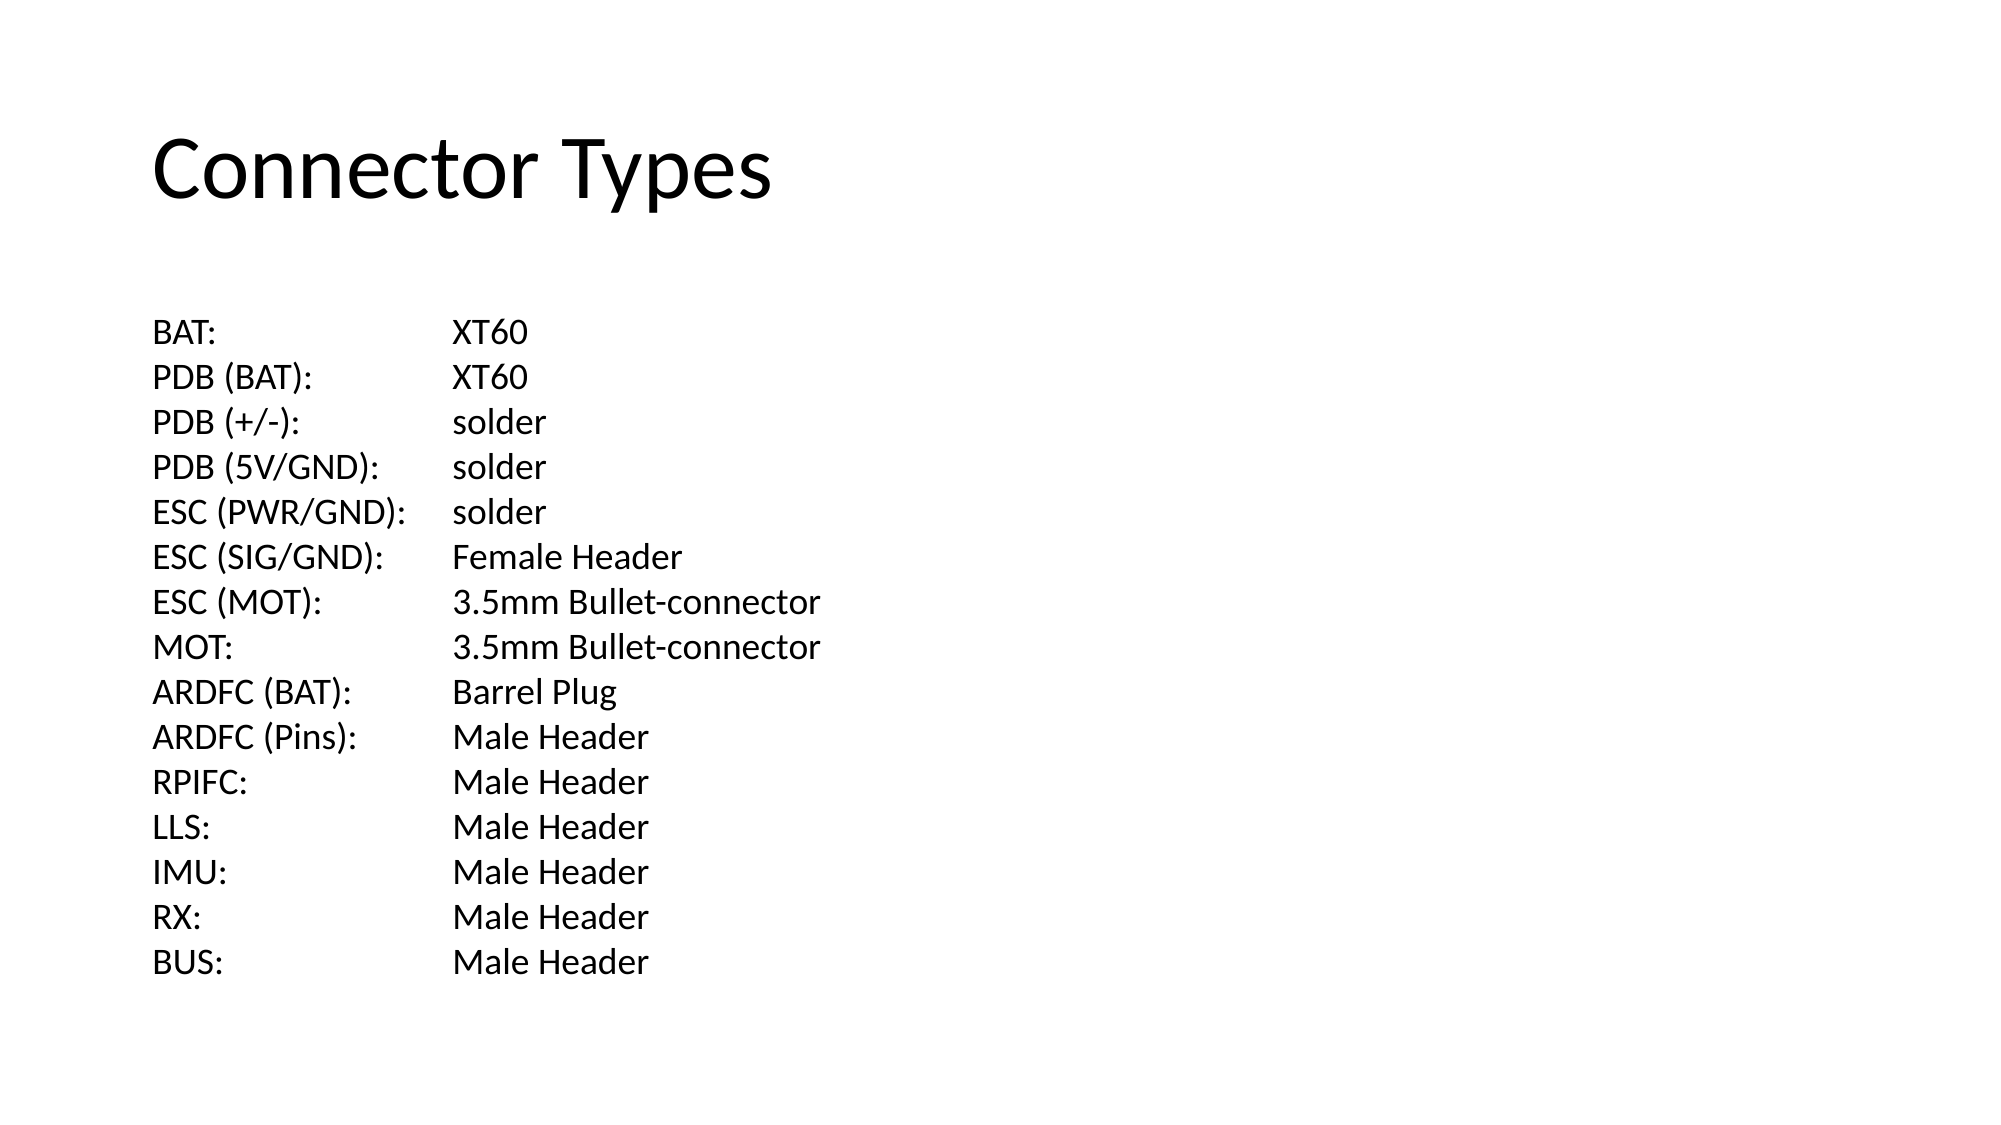

# Connector Types
BAT:		XT60
PDB (BAT):	XT60
PDB (+/-):		solder
PDB (5V/GND):	solder
ESC (PWR/GND):	solder
ESC (SIG/GND):	Female Header
ESC (MOT):	3.5mm Bullet-connector
MOT: 		3.5mm Bullet-connector
ARDFC (BAT):	Barrel Plug
ARDFC (Pins):	Male Header
RPIFC:		Male Header
LLS:		Male Header
IMU:		Male Header
RX:		Male Header
BUS:		Male Header